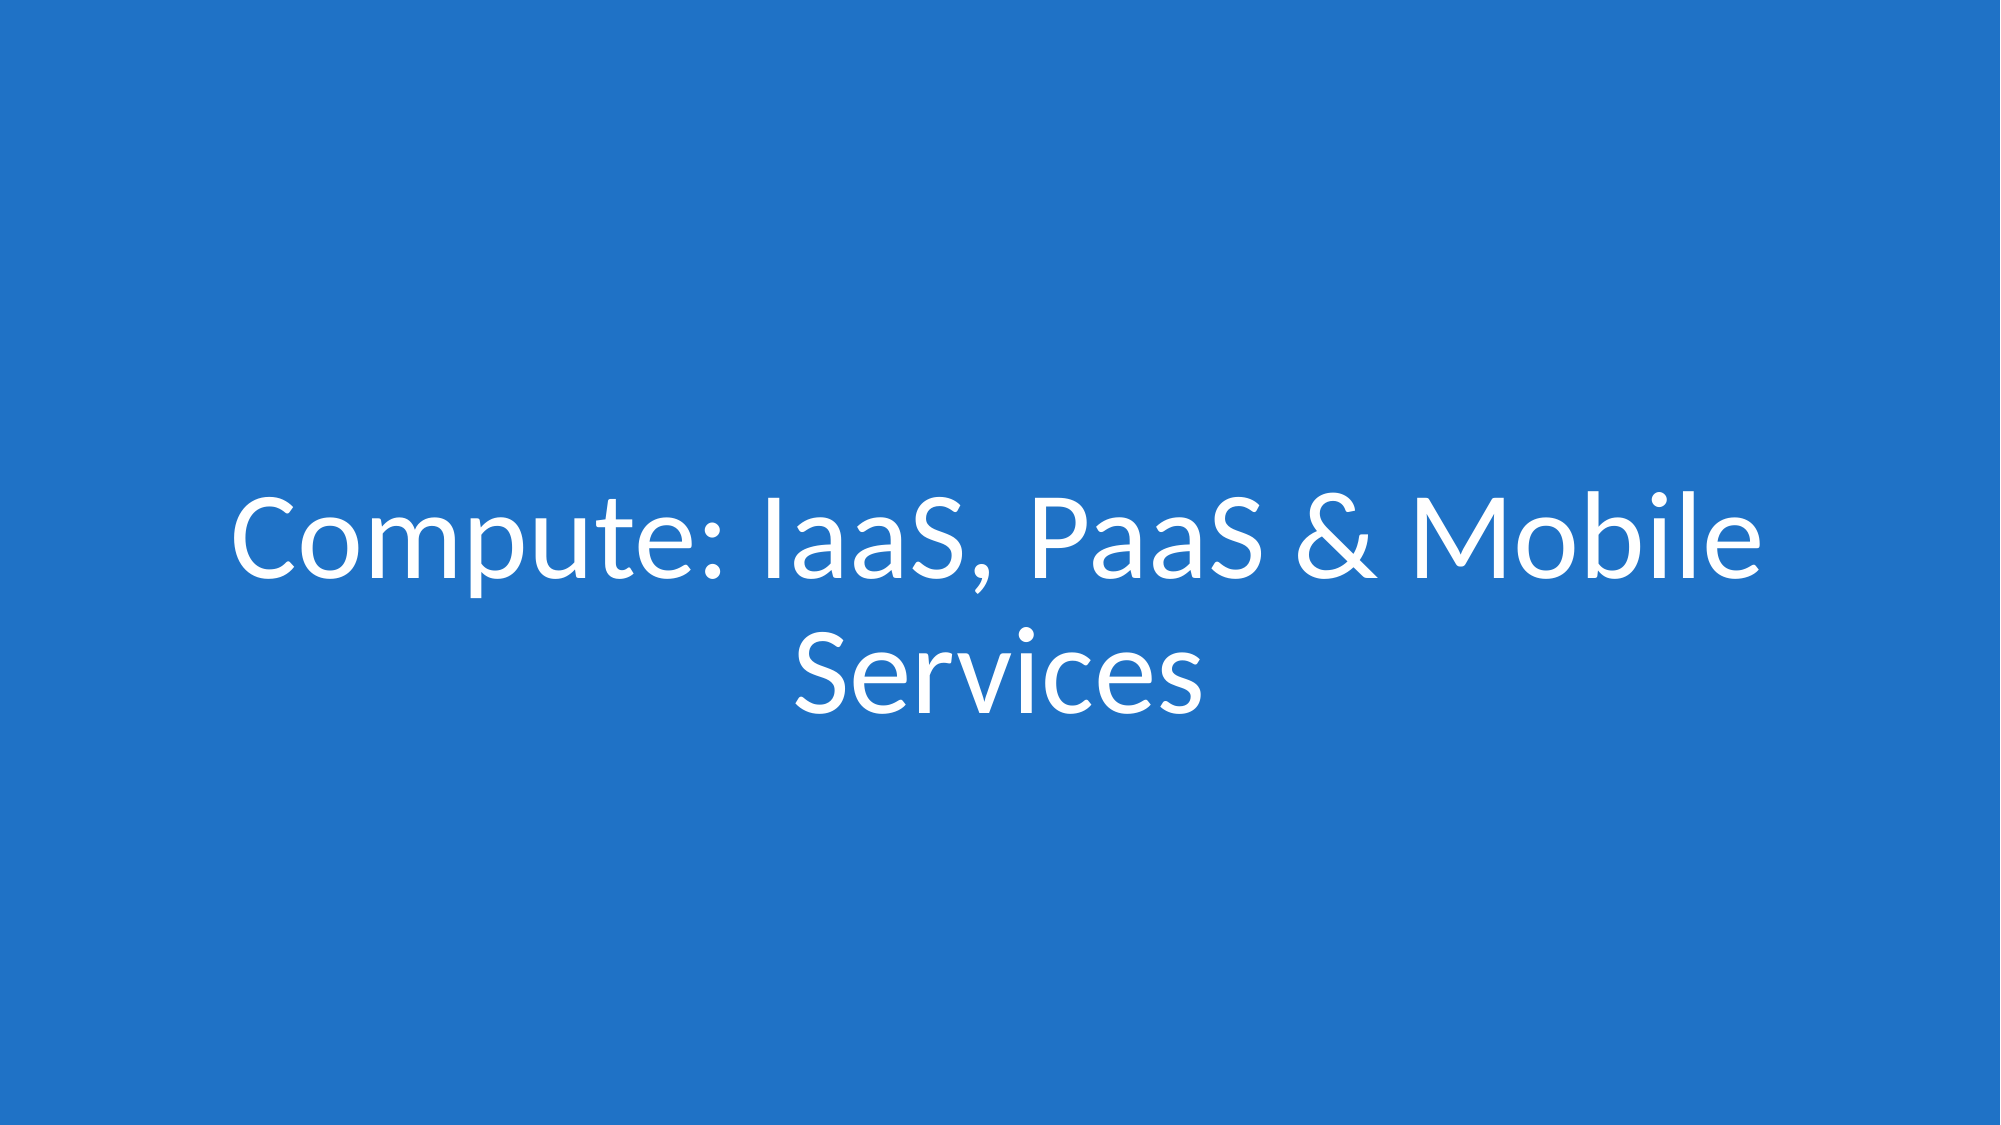

# Compute: IaaS, PaaS & Mobile Services